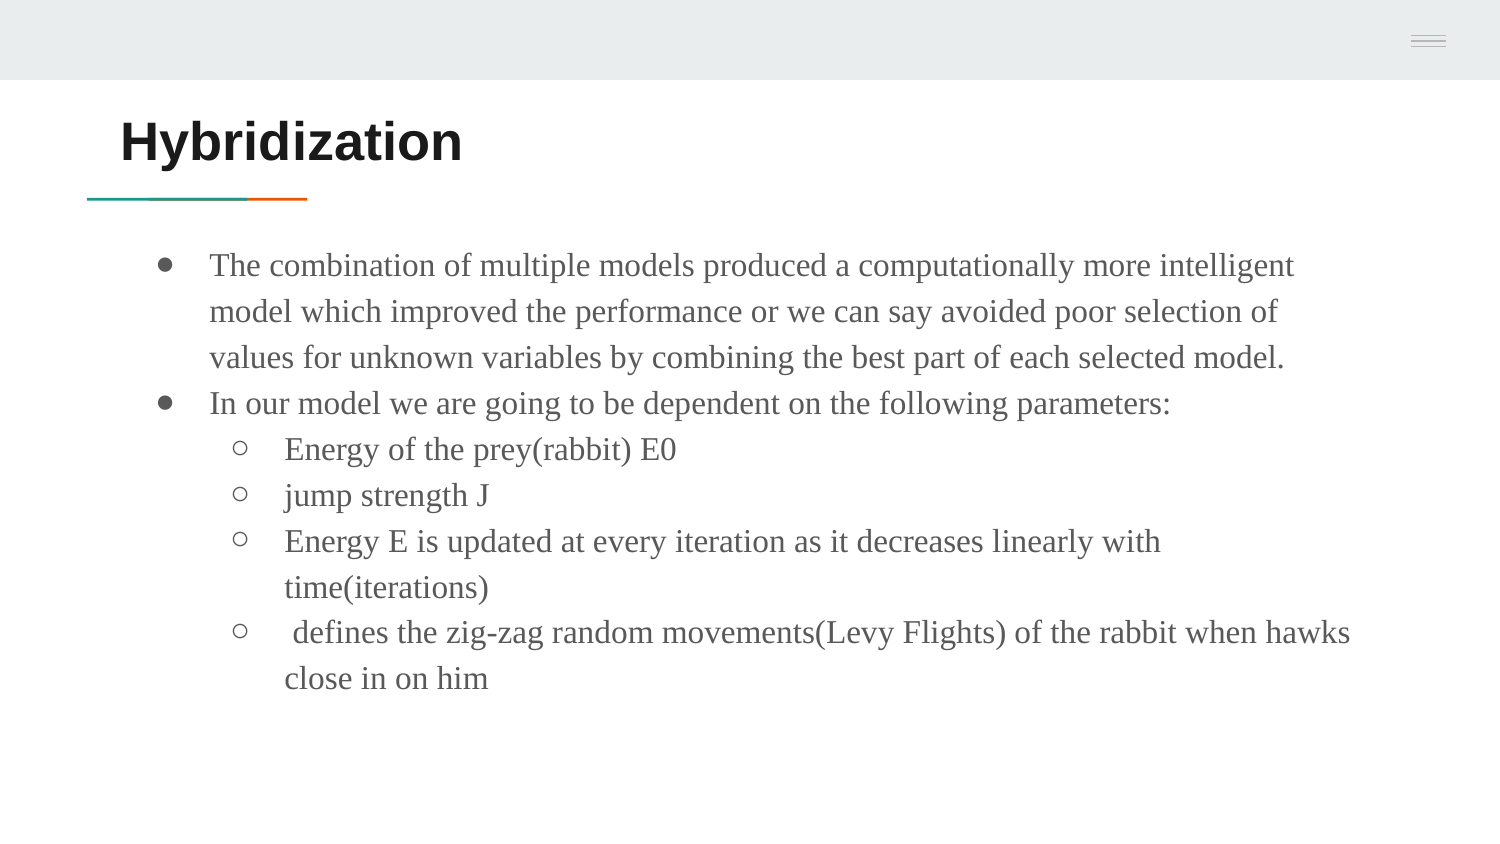

# Hybridization
The combination of multiple models produced a computationally more intelligent model which improved the performance or we can say avoided poor selection of values for unknown variables by combining the best part of each selected model.
In our model we are going to be dependent on the following parameters:
Energy of the prey(rabbit) E0
jump strength J
Energy E is updated at every iteration as it decreases linearly with time(iterations)
 defines the zig-zag random movements(Levy Flights) of the rabbit when hawks close in on him